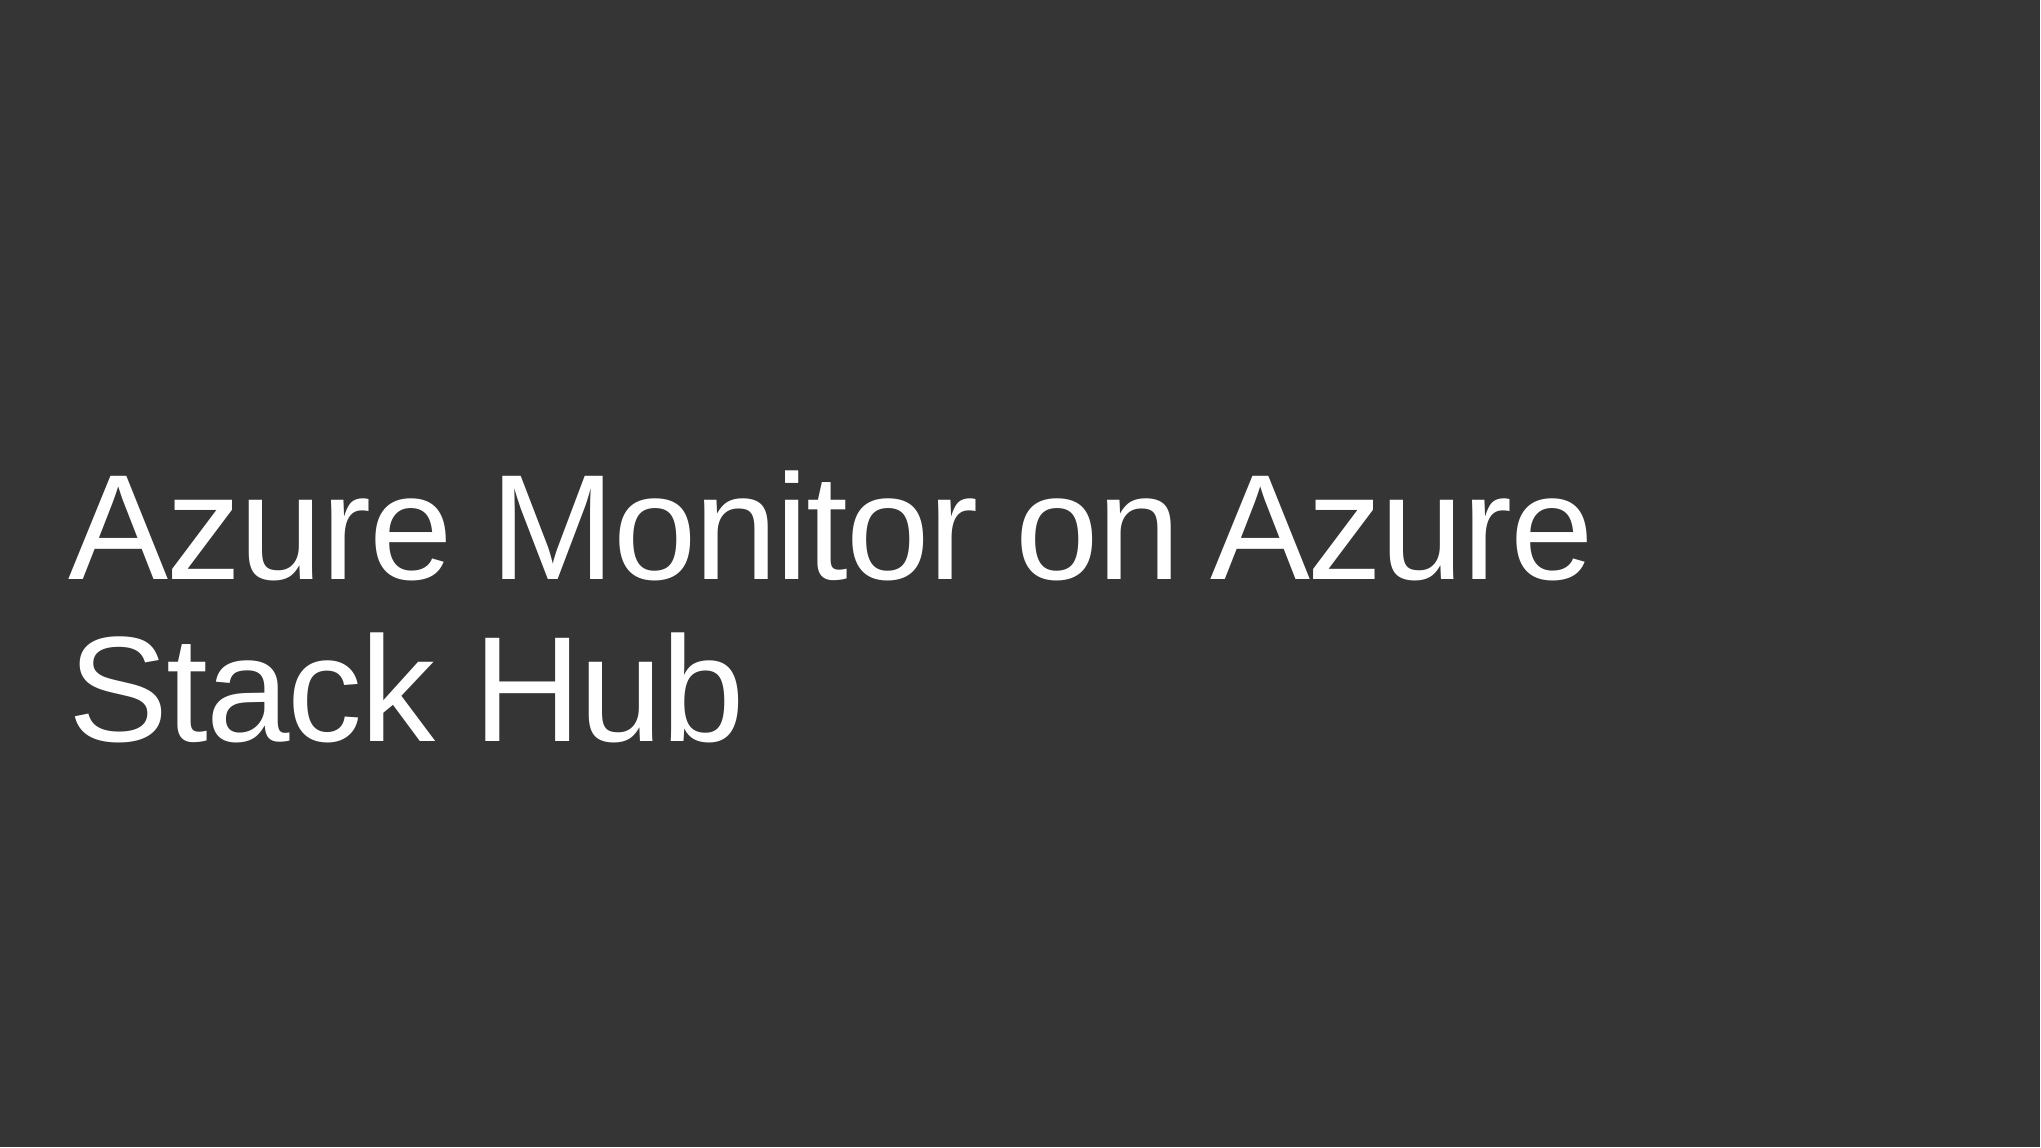

# Azure Monitor on Azure Stack Hub